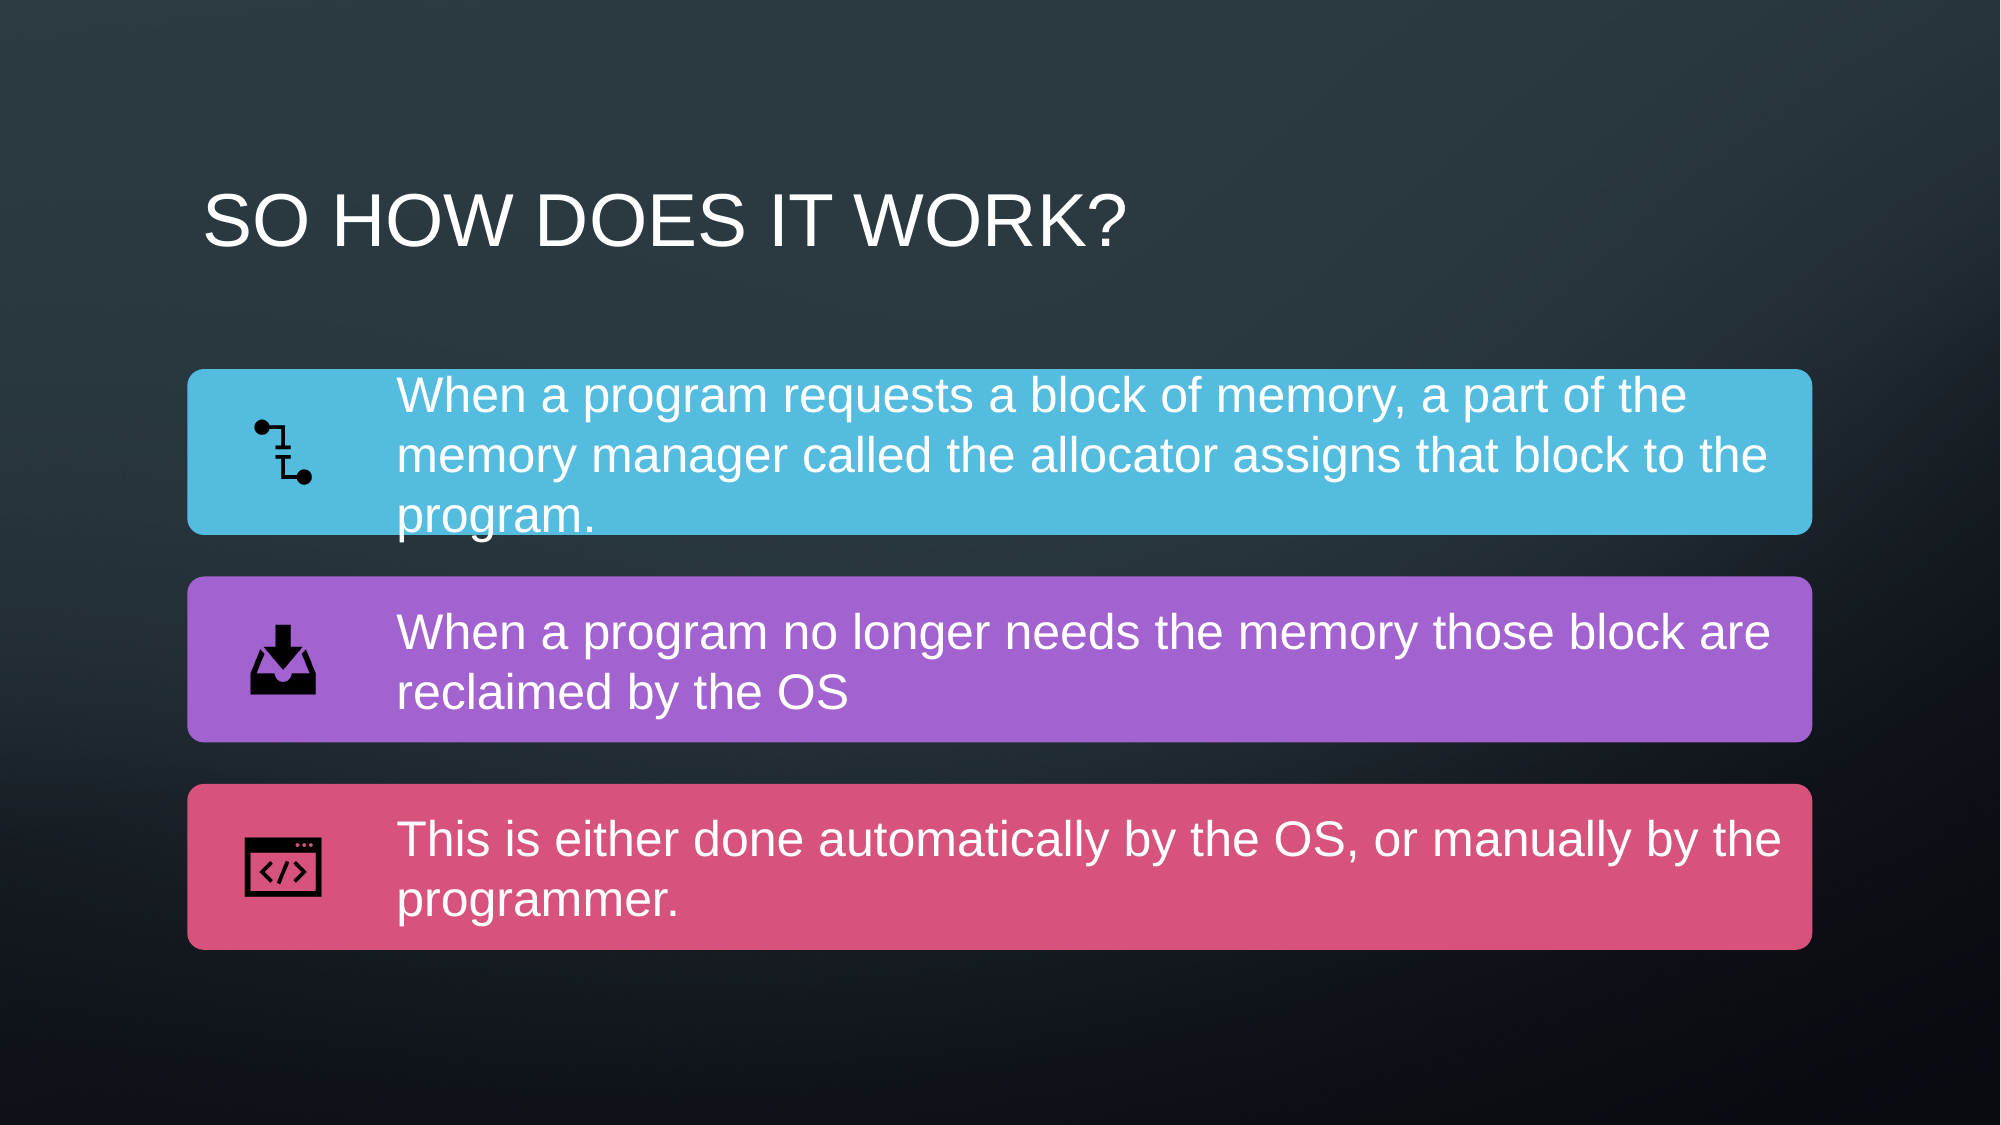

# So how does it work?
When a program requests a block of memory, a part of the memory manager called the allocator assigns that block to the program.
When a program no longer needs the memory those block are reclaimed by the OS
This is either done automatically by the OS, or manually by the programmer.